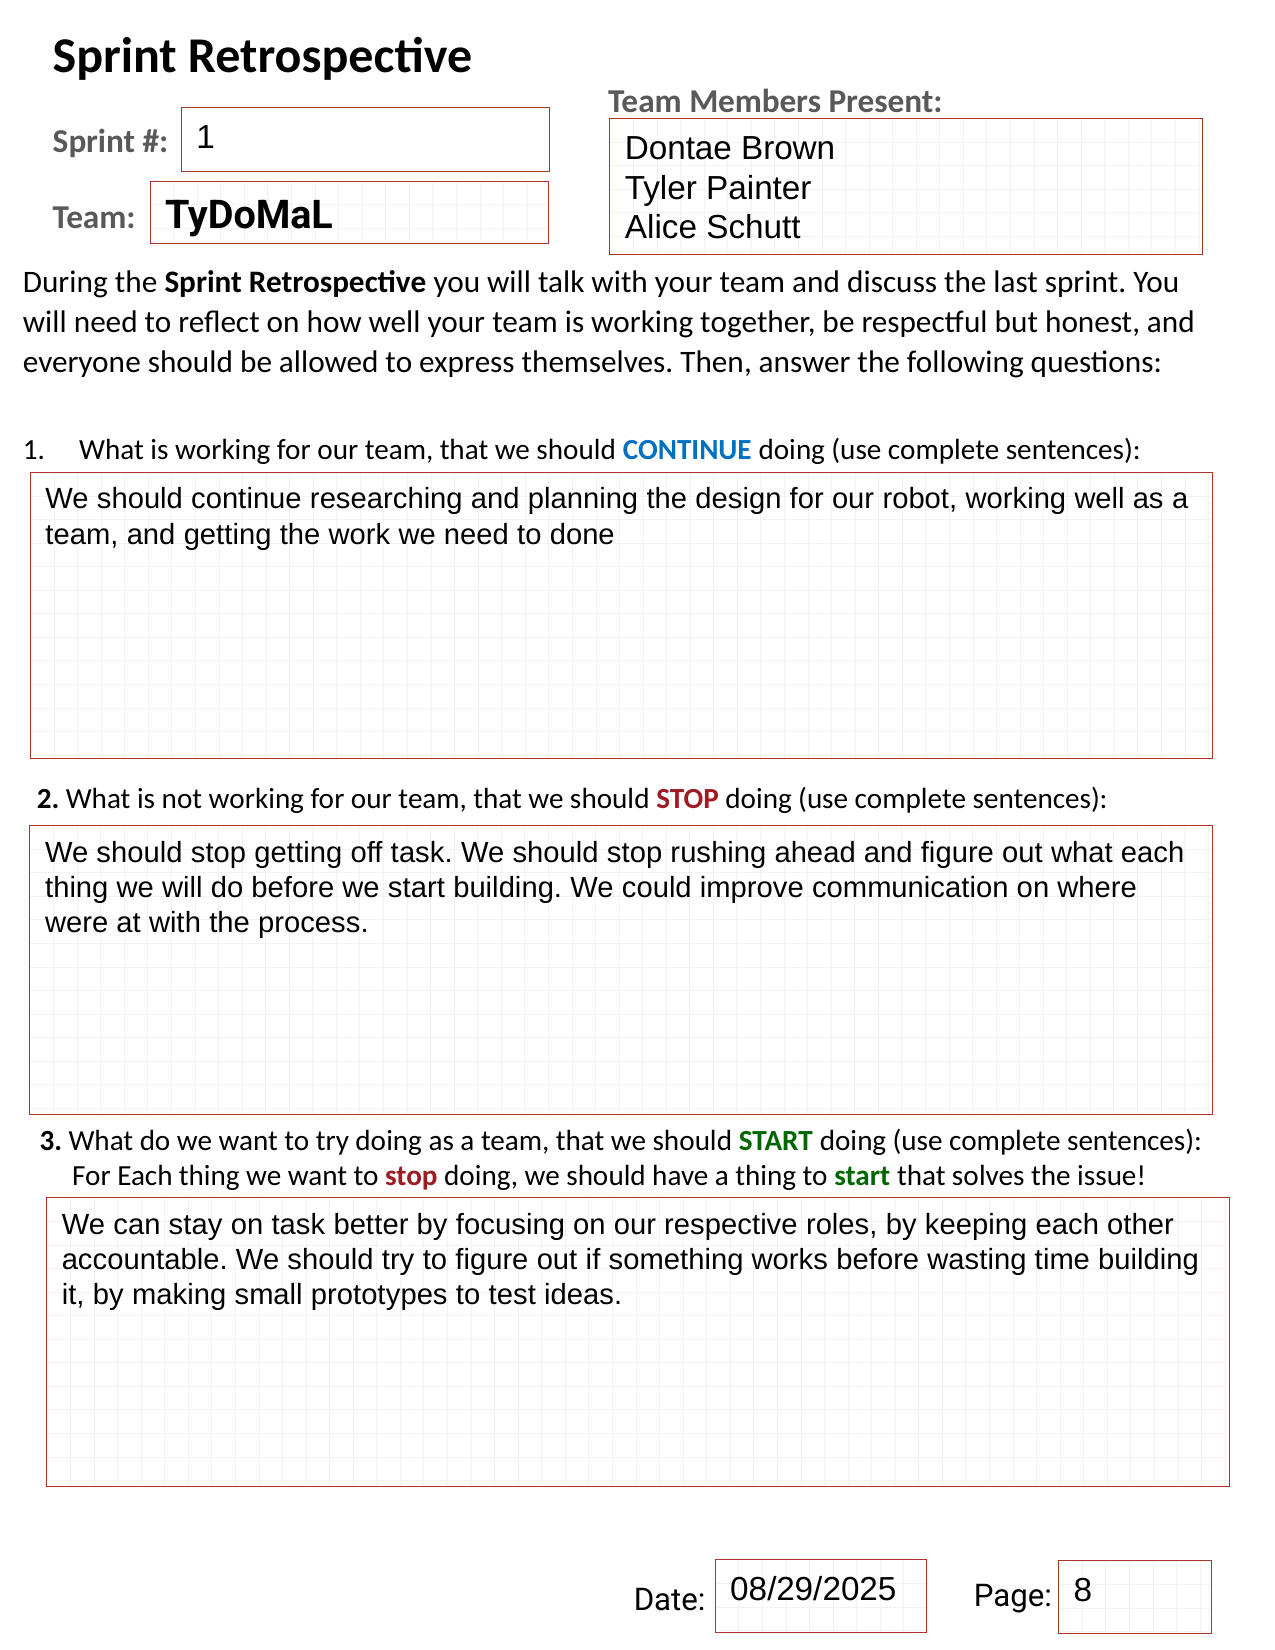

Sprint Retrospective
Sprint #:
Team:

Team Members Present:

1
Dontae Brown
Tyler Painter
Alice Schutt
TyDoMaL
During the Sprint Retrospective you will talk with your team and discuss the last sprint. You will need to reflect on how well your team is working together, be respectful but honest, and everyone should be allowed to express themselves. Then, answer the following questions:
What is working for our team, that we should CONTINUE doing (use complete sentences):

We should continue researching and planning the design for our robot, working well as a team, and getting the work we need to done
2. What is not working for our team, that we should STOP doing (use complete sentences):
We should stop getting off task. We should stop rushing ahead and figure out what each thing we will do before we start building. We could improve communication on where were at with the process.
3. What do we want to try doing as a team, that we should START doing (use complete sentences):
     For Each thing we want to stop doing, we should have a thing to start that solves the issue!
We can stay on task better by focusing on our respective roles, by keeping each other accountable. We should try to figure out if something works before wasting time building it, by making small prototypes to test ideas.
08/29/2025
8
Page:
Date: